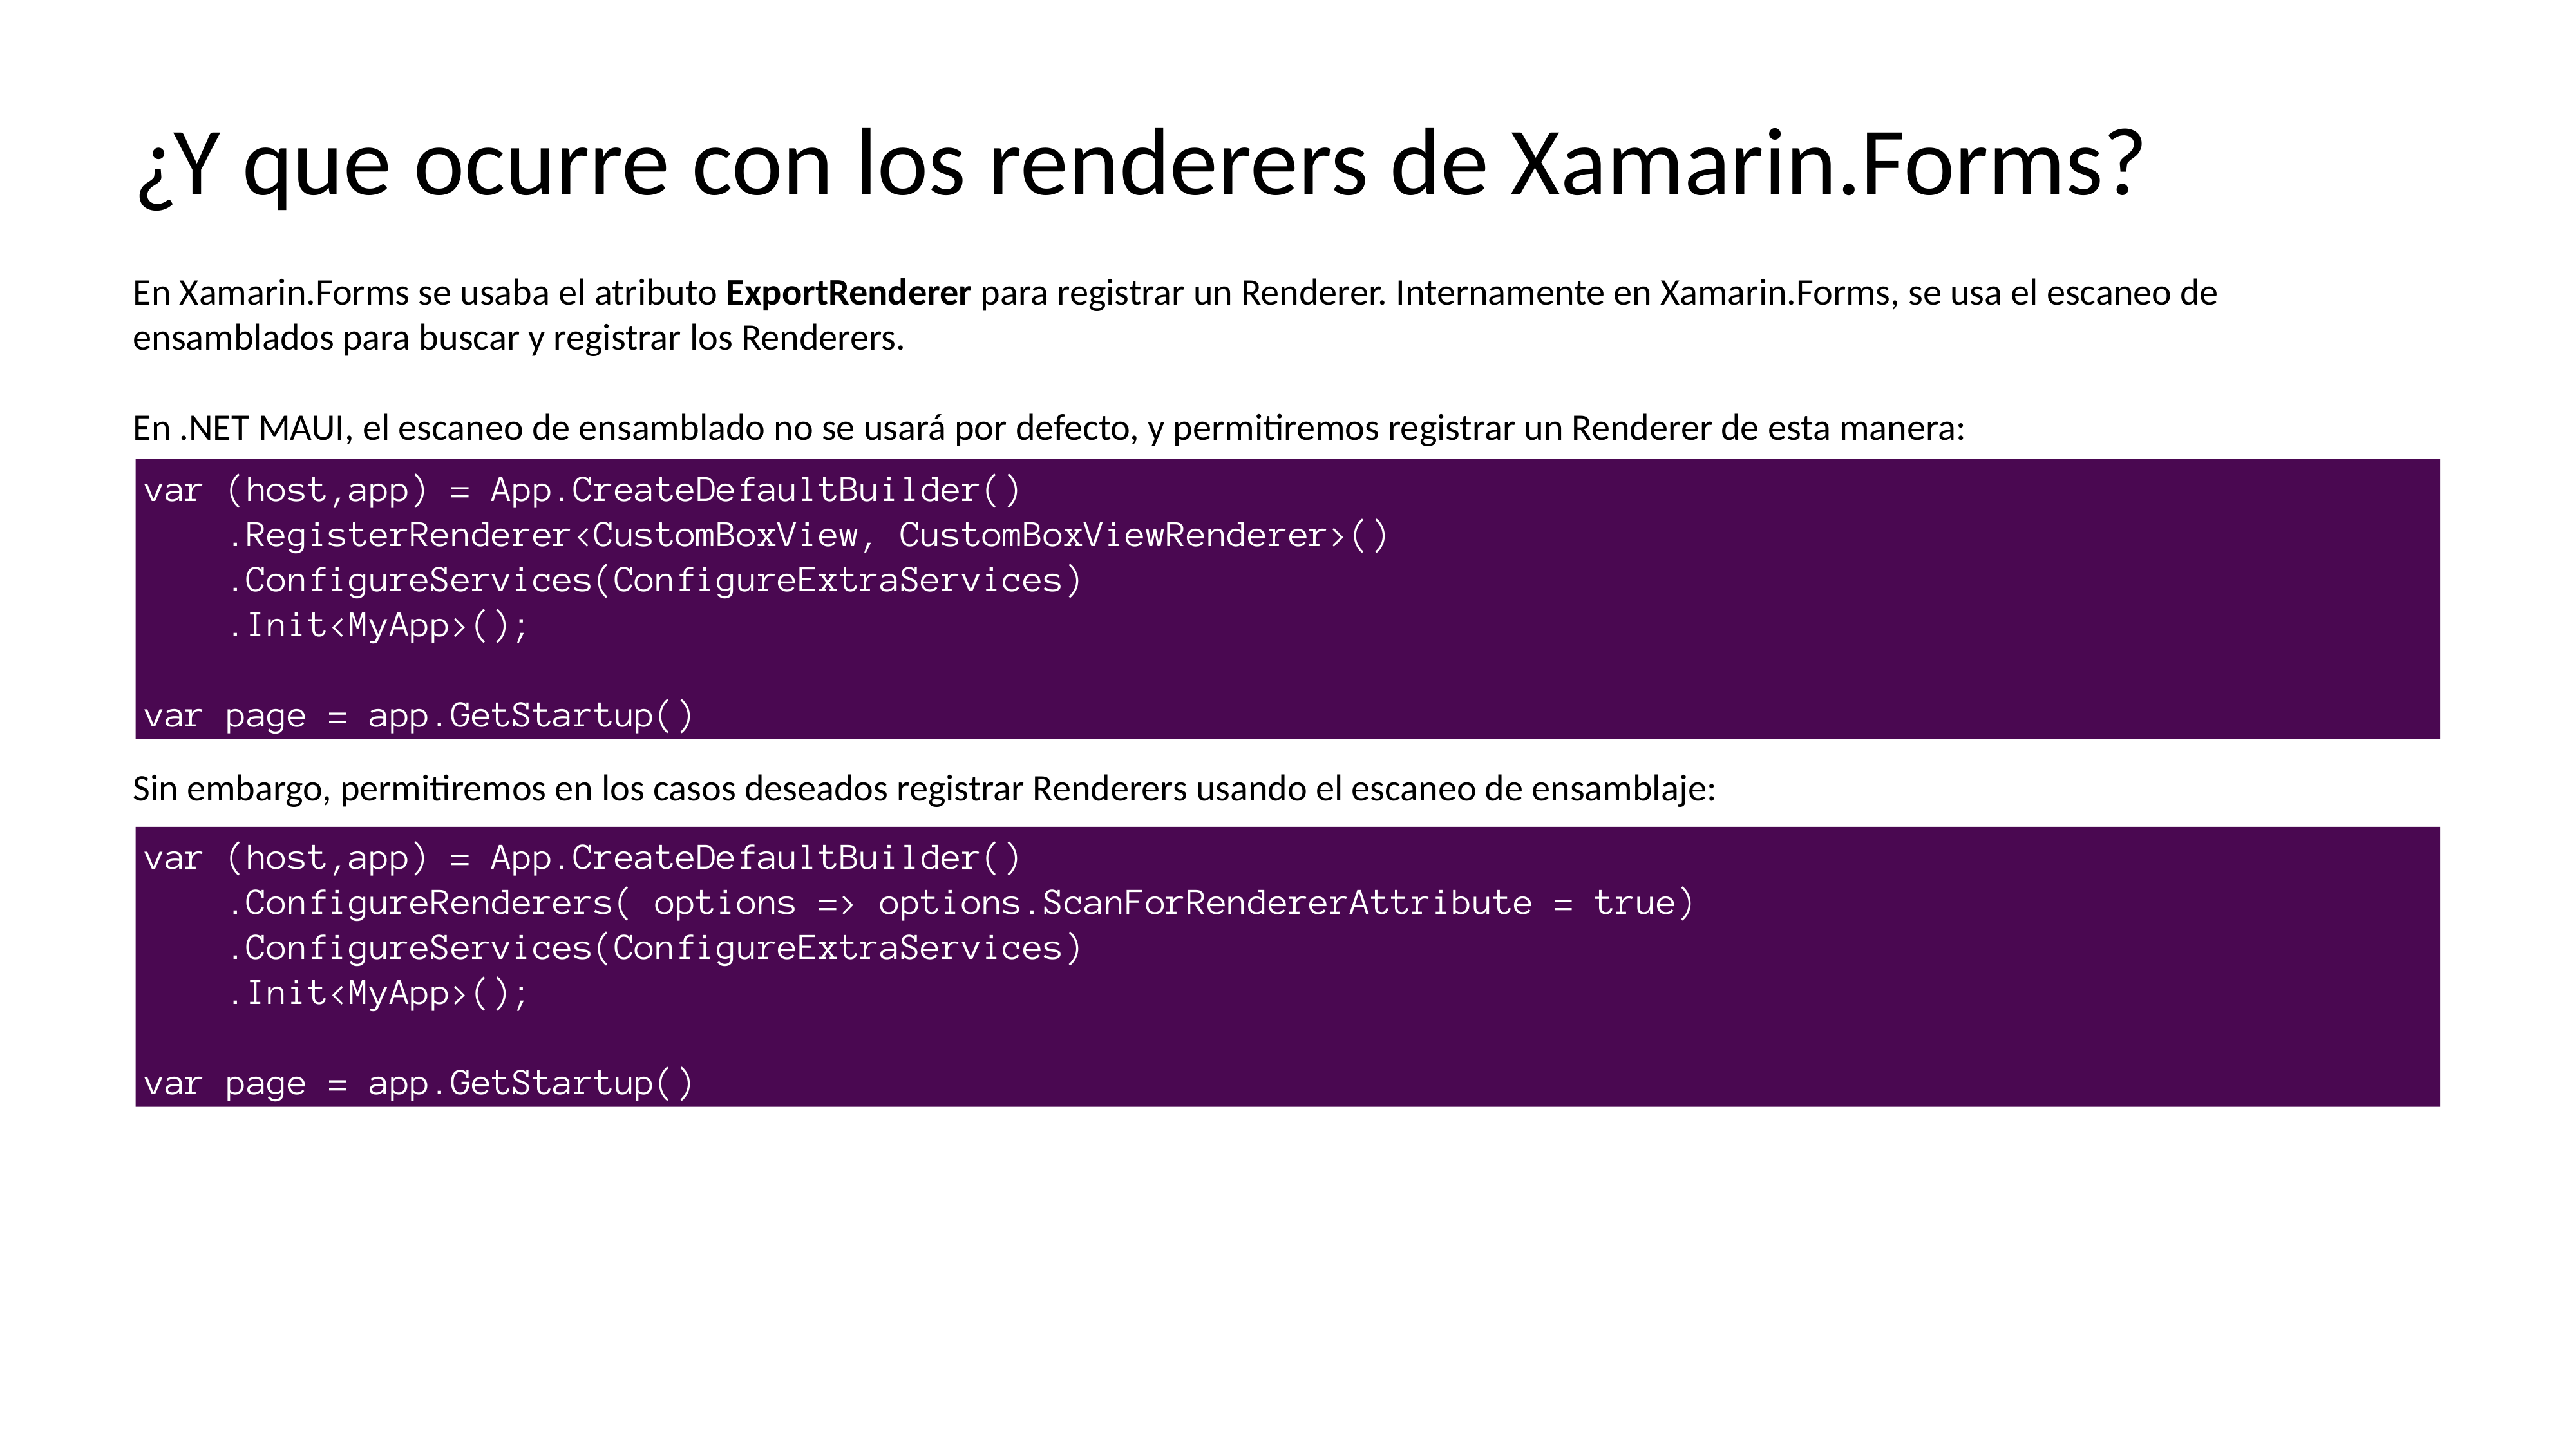

# ¿Y que ocurre con los renderers de Xamarin.Forms?
En Xamarin.Forms se usaba el atributo ExportRenderer para registrar un Renderer. Internamente en Xamarin.Forms, se usa el escaneo de ensamblados para buscar y registrar los Renderers.

En .NET MAUI, el escaneo de ensamblado no se usará por defecto, y permitiremos registrar un Renderer de esta manera:

Sin embargo, permitiremos en los casos deseados registrar Renderers usando el escaneo de ensamblaje:
var (host,app) = App.CreateDefaultBuilder()
    .RegisterRenderer<CustomBoxView, CustomBoxViewRenderer>()
    .ConfigureServices(ConfigureExtraServices)
    .Init<MyApp>();

var page = app.GetStartup()
var (host,app) = App.CreateDefaultBuilder()
    .ConfigureRenderers( options => options.ScanForRendererAttribute = true)
    .ConfigureServices(ConfigureExtraServices)
    .Init<MyApp>();

var page = app.GetStartup()